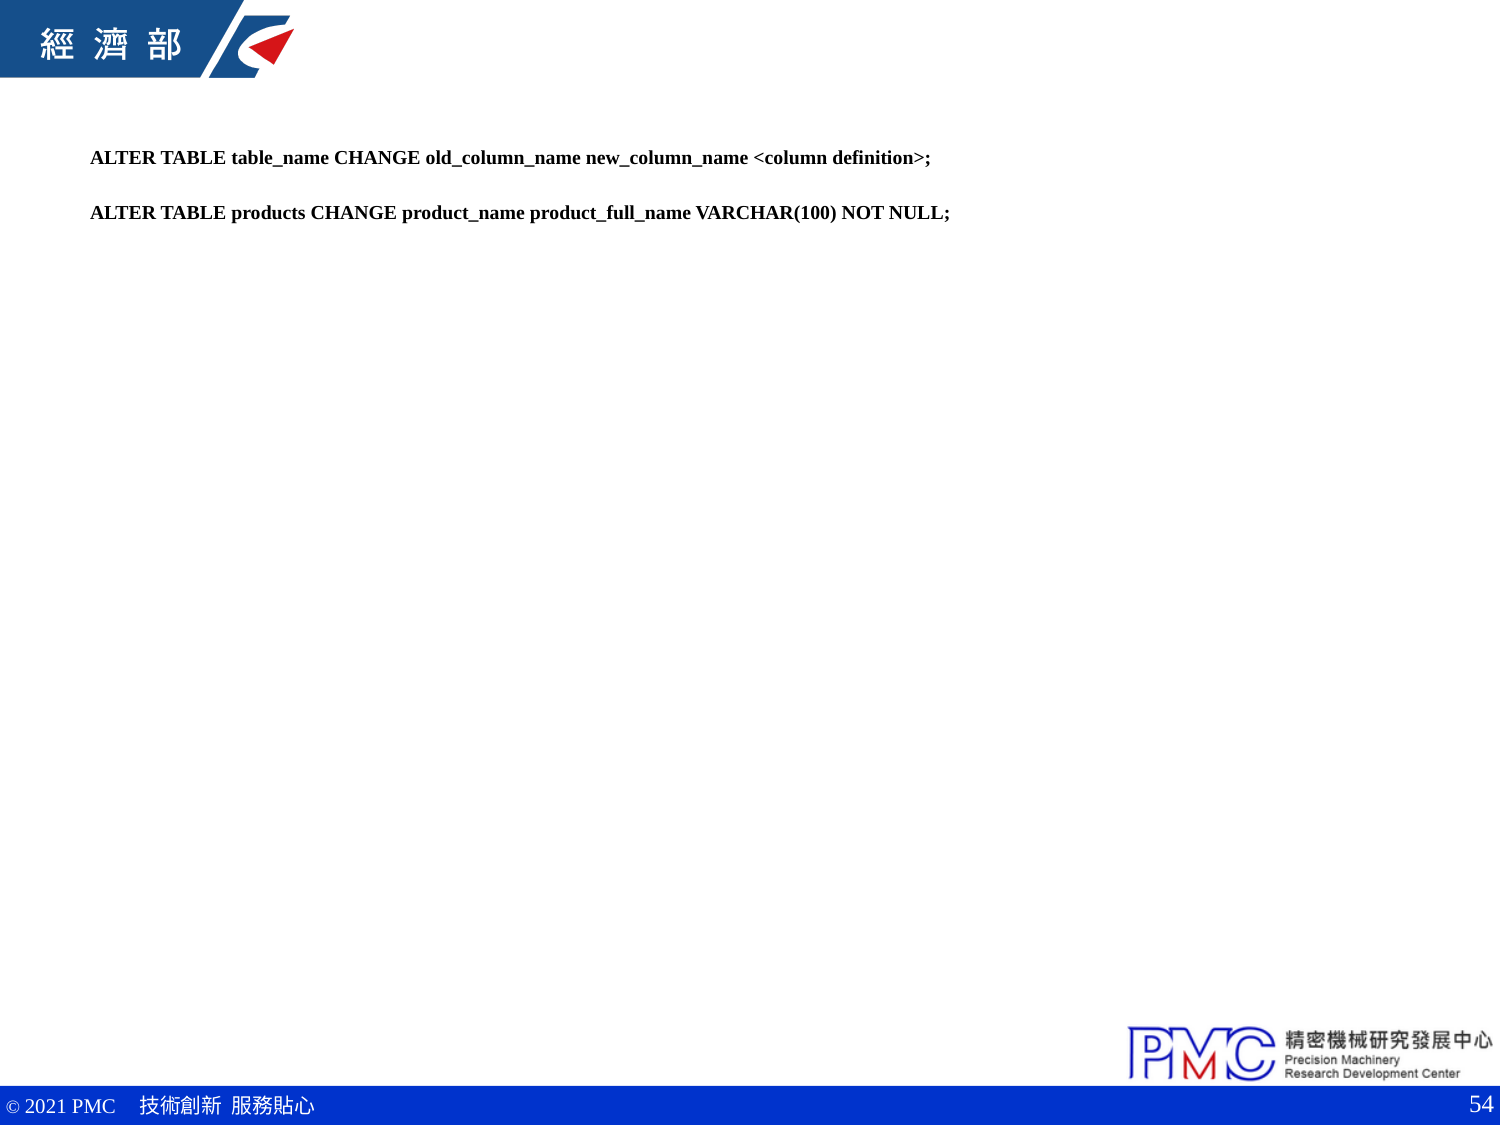

ALTER TABLE table_name CHANGE old_column_name new_column_name <column definition>;

ALTER TABLE products CHANGE product_name product_full_name VARCHAR(100) NOT NULL;
54